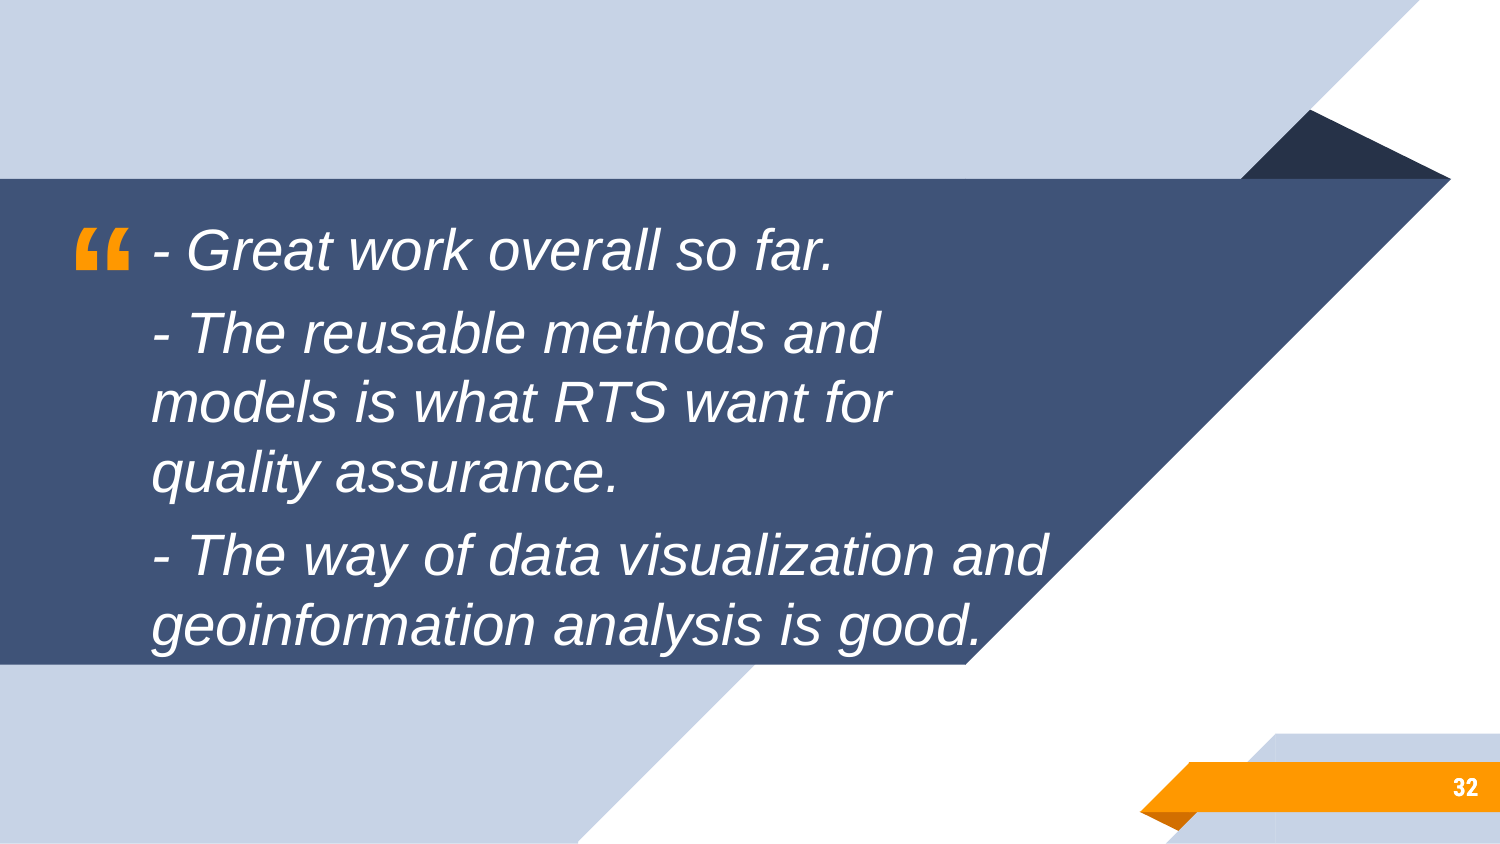

- Great work overall so far.
- The reusable methods and models is what RTS want for quality assurance.
- The way of data visualization and geoinformation analysis is good.

32
32